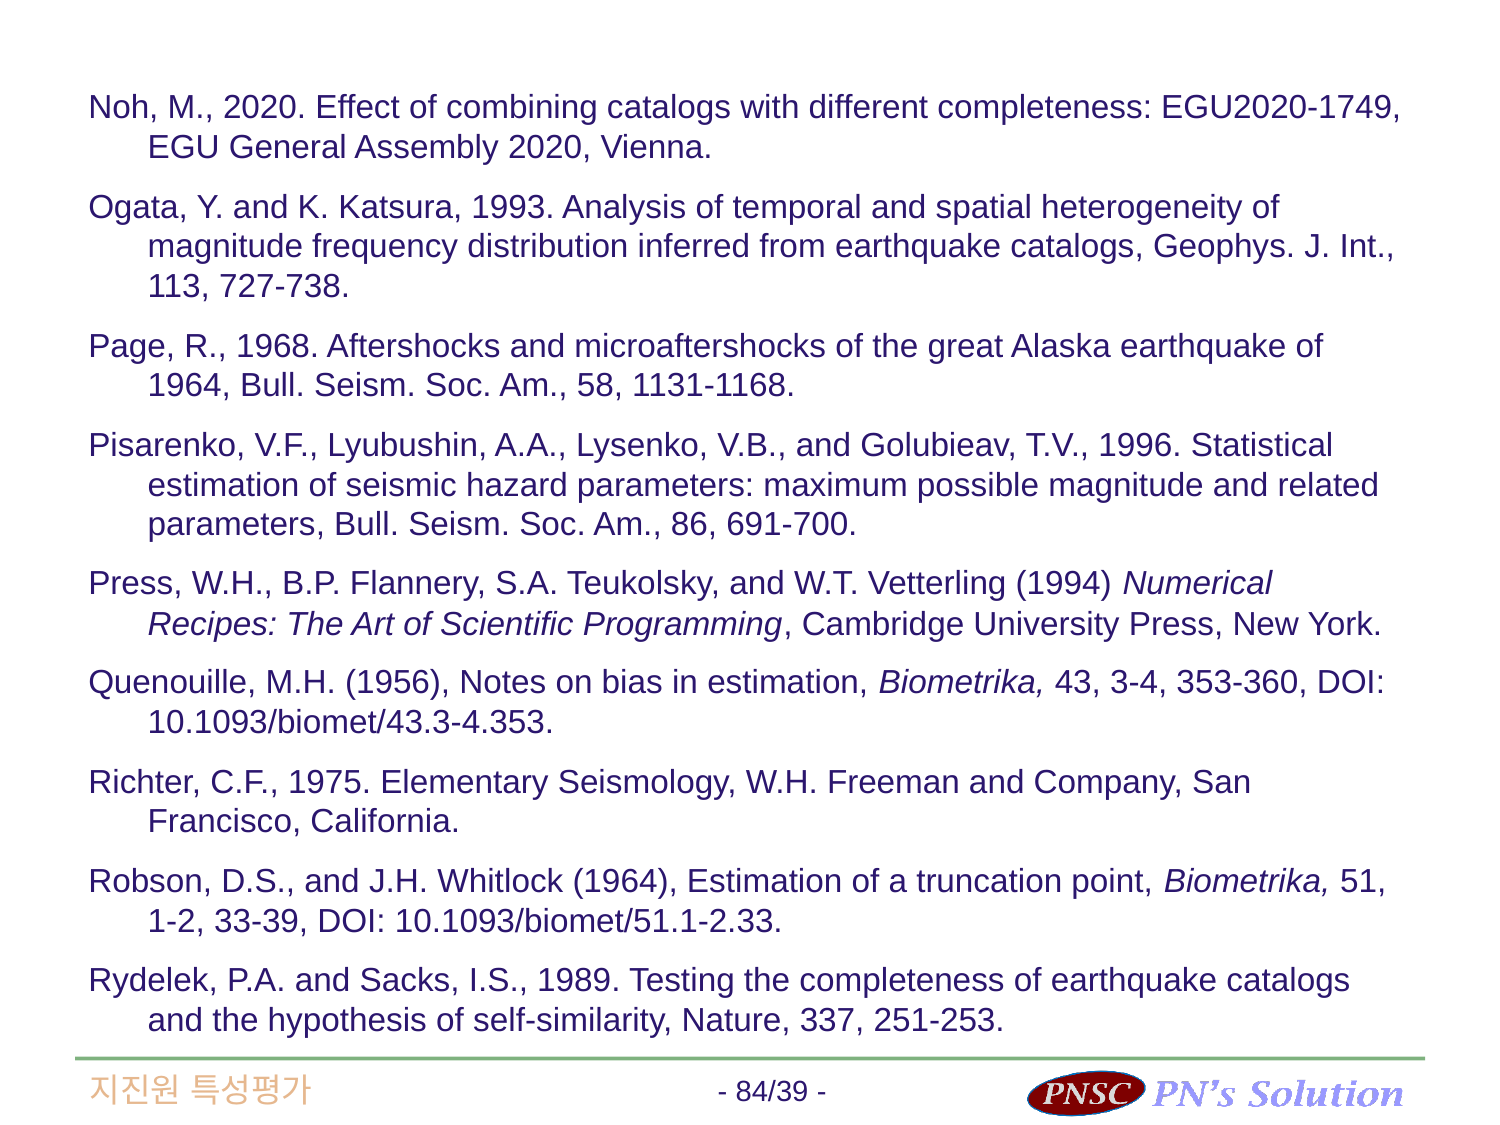

Noh, M., 2020. Effect of combining catalogs with different completeness: EGU2020-1749, EGU General Assembly 2020, Vienna.
Ogata, Y. and K. Katsura, 1993. Analysis of temporal and spatial heterogeneity of magnitude frequency distribution inferred from earthquake catalogs, Geophys. J. Int., 113, 727-738.
Page, R., 1968. Aftershocks and microaftershocks of the great Alaska earthquake of 1964, Bull. Seism. Soc. Am., 58, 1131-1168.
Pisarenko, V.F., Lyubushin, A.A., Lysenko, V.B., and Golubieav, T.V., 1996. Statistical estimation of seismic hazard parameters: maximum possible magnitude and related parameters, Bull. Seism. Soc. Am., 86, 691-700.
Press, W.H., B.P. Flannery, S.A. Teukolsky, and W.T. Vetterling (1994) Numerical Recipes: The Art of Scientific Programming, Cambridge University Press, New York.
Quenouille, M.H. (1956), Notes on bias in estimation, Biometrika, 43, 3-4, 353-360, DOI: 10.1093/biomet/43.3-4.353.
Richter, C.F., 1975. Elementary Seismology, W.H. Freeman and Company, San Francisco, California.
Robson, D.S., and J.H. Whitlock (1964), Estimation of a truncation point, Biometrika, 51, 1-2, 33-39, DOI: 10.1093/biomet/51.1-2.33.
Rydelek, P.A. and Sacks, I.S., 1989. Testing the completeness of earthquake catalogs and the hypothesis of self-similarity, Nature, 337, 251-253.
84